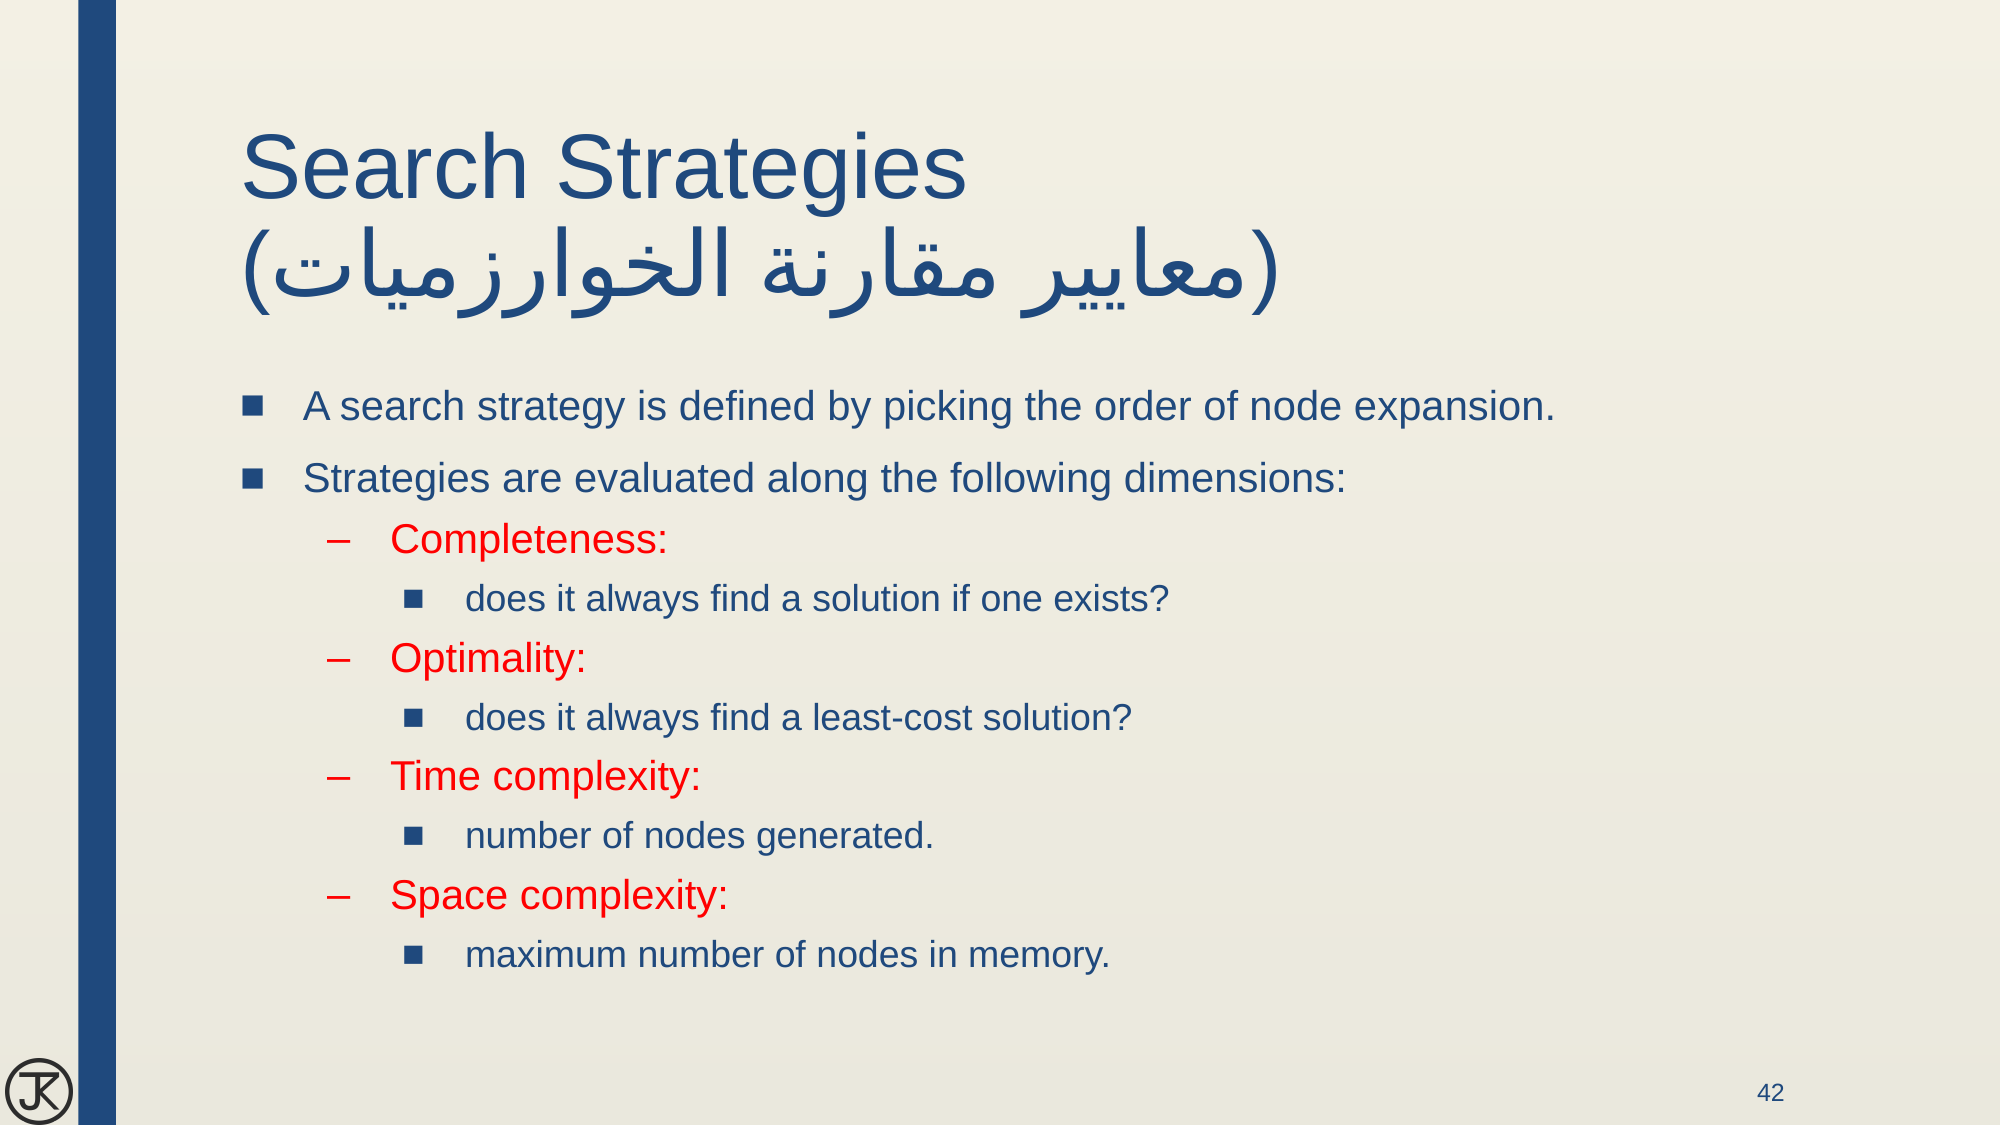

# Search Strategies (معايير مقارنة الخوارزميات)
A search strategy is defined by picking the order of node expansion.
Strategies are evaluated along the following dimensions:
Completeness:
does it always find a solution if one exists?
Optimality:
does it always find a least-cost solution?
Time complexity:
number of nodes generated.
Space complexity:
maximum number of nodes in memory.
42